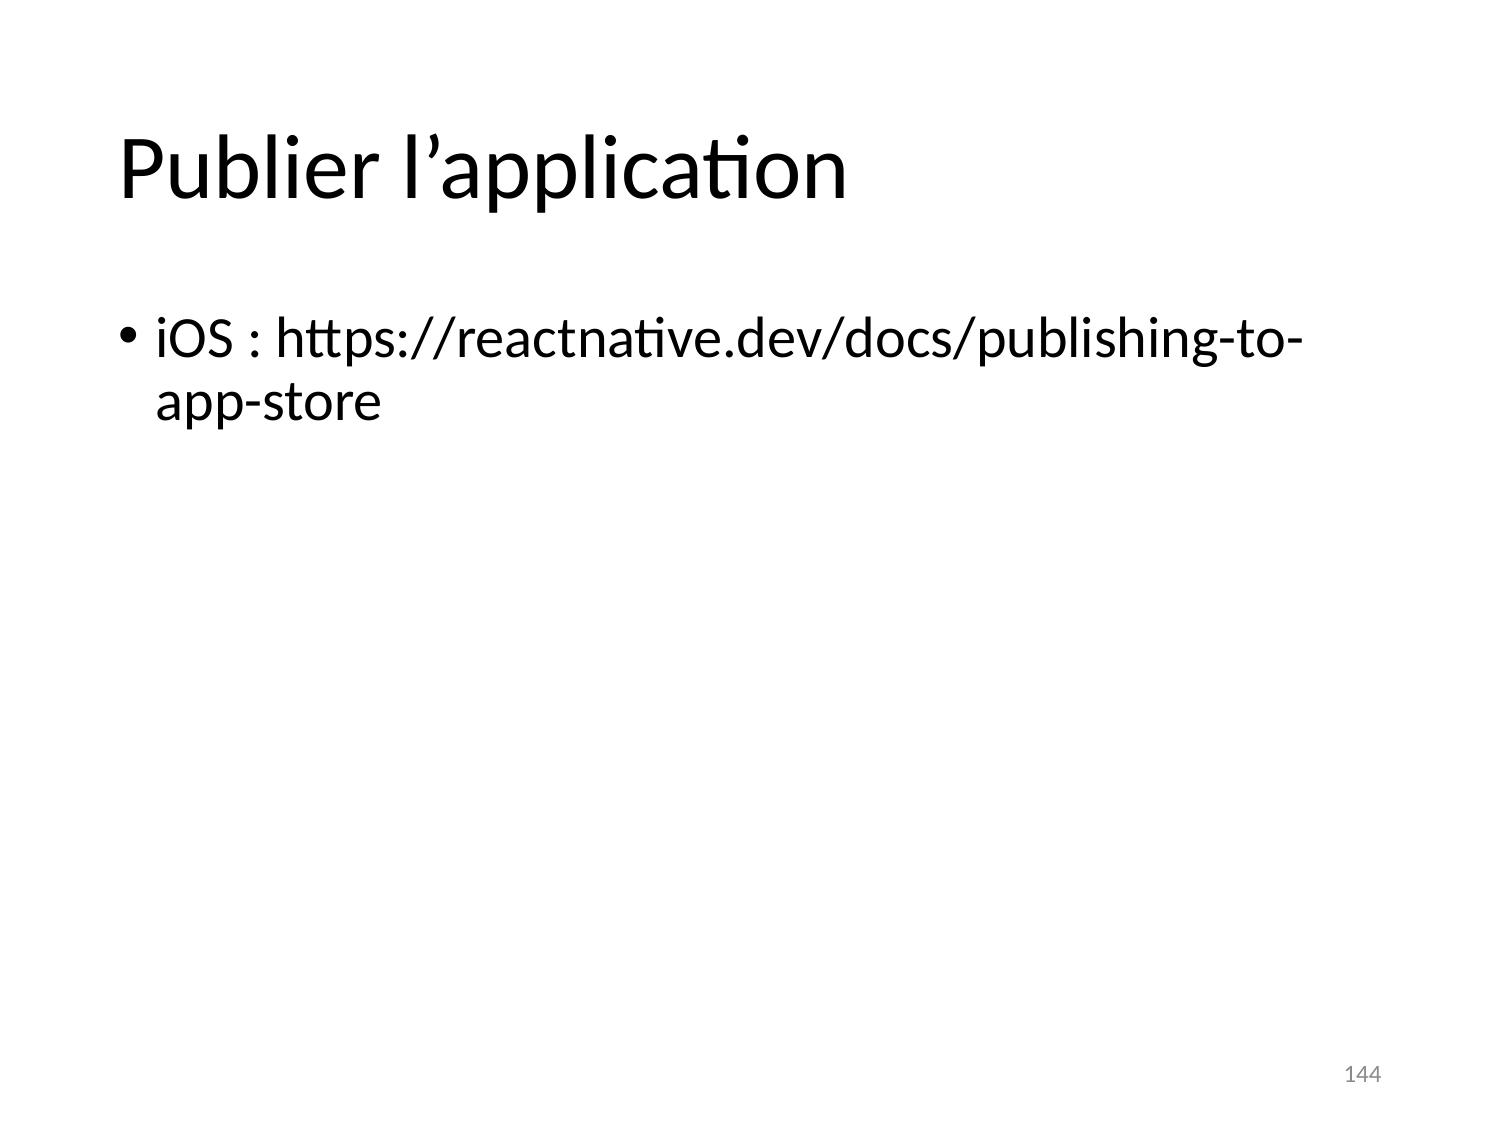

# Publier l’application
iOS : https://reactnative.dev/docs/publishing-to-app-store
144